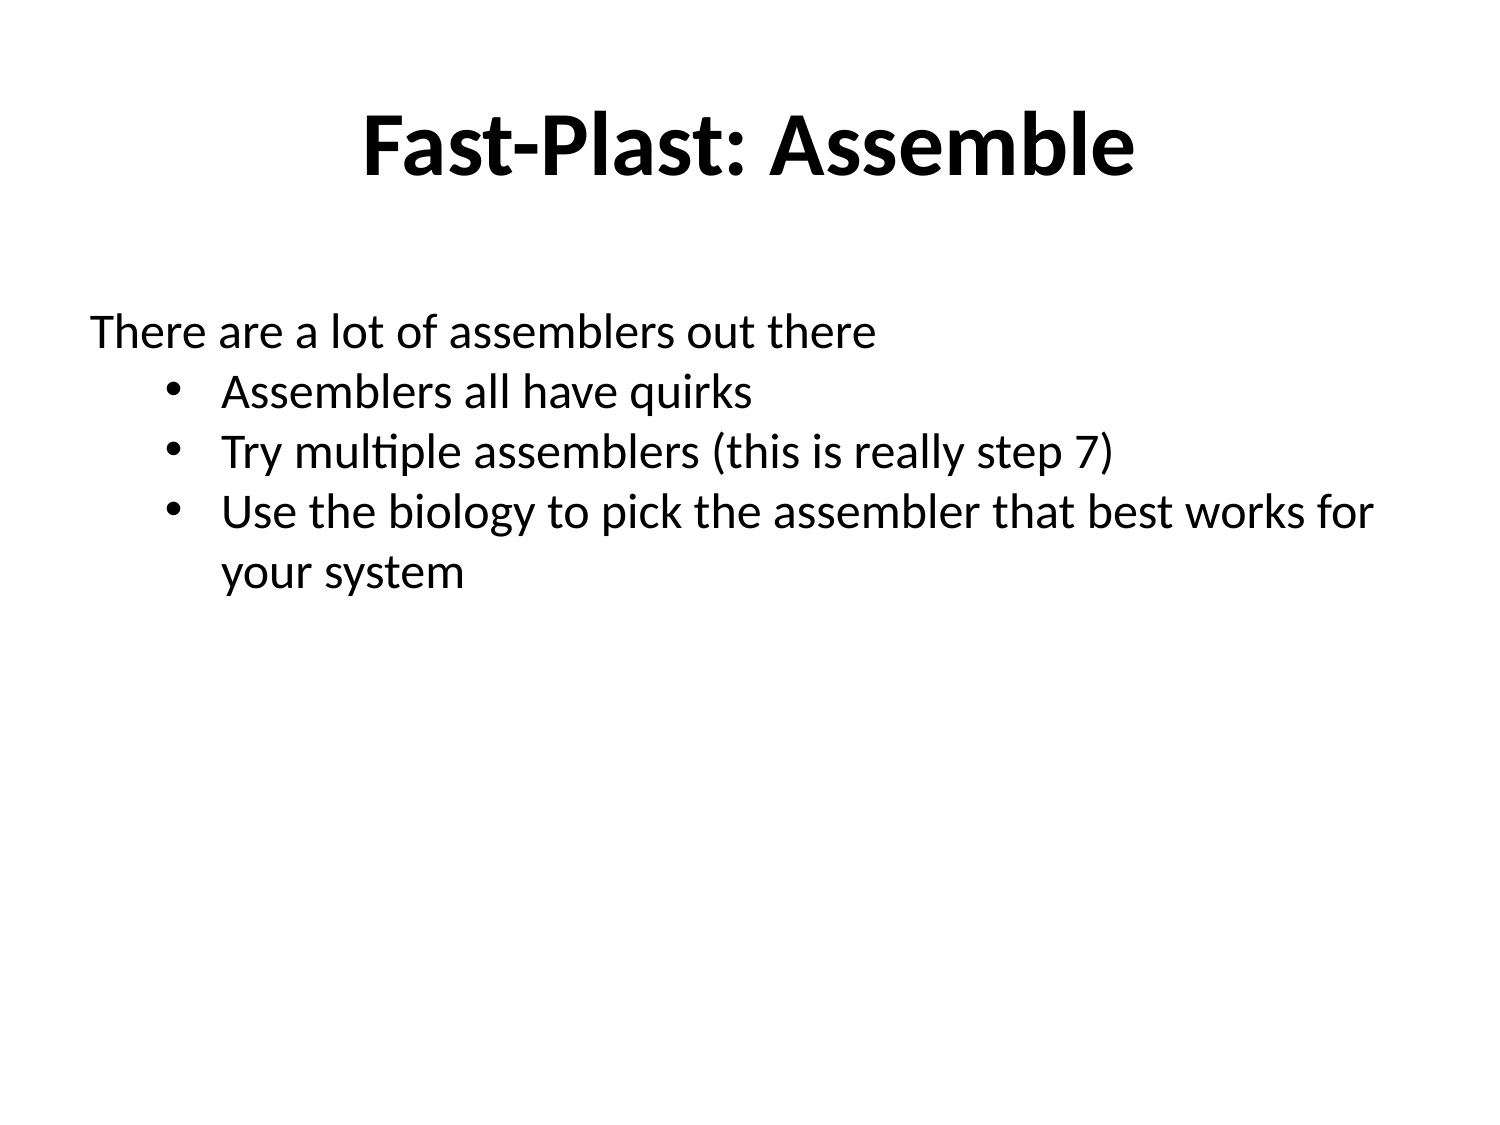

# Fast-Plast: Assemble
There are a lot of assemblers out there
Assemblers all have quirks
Try multiple assemblers (this is really step 7)
Use the biology to pick the assembler that best works for your system